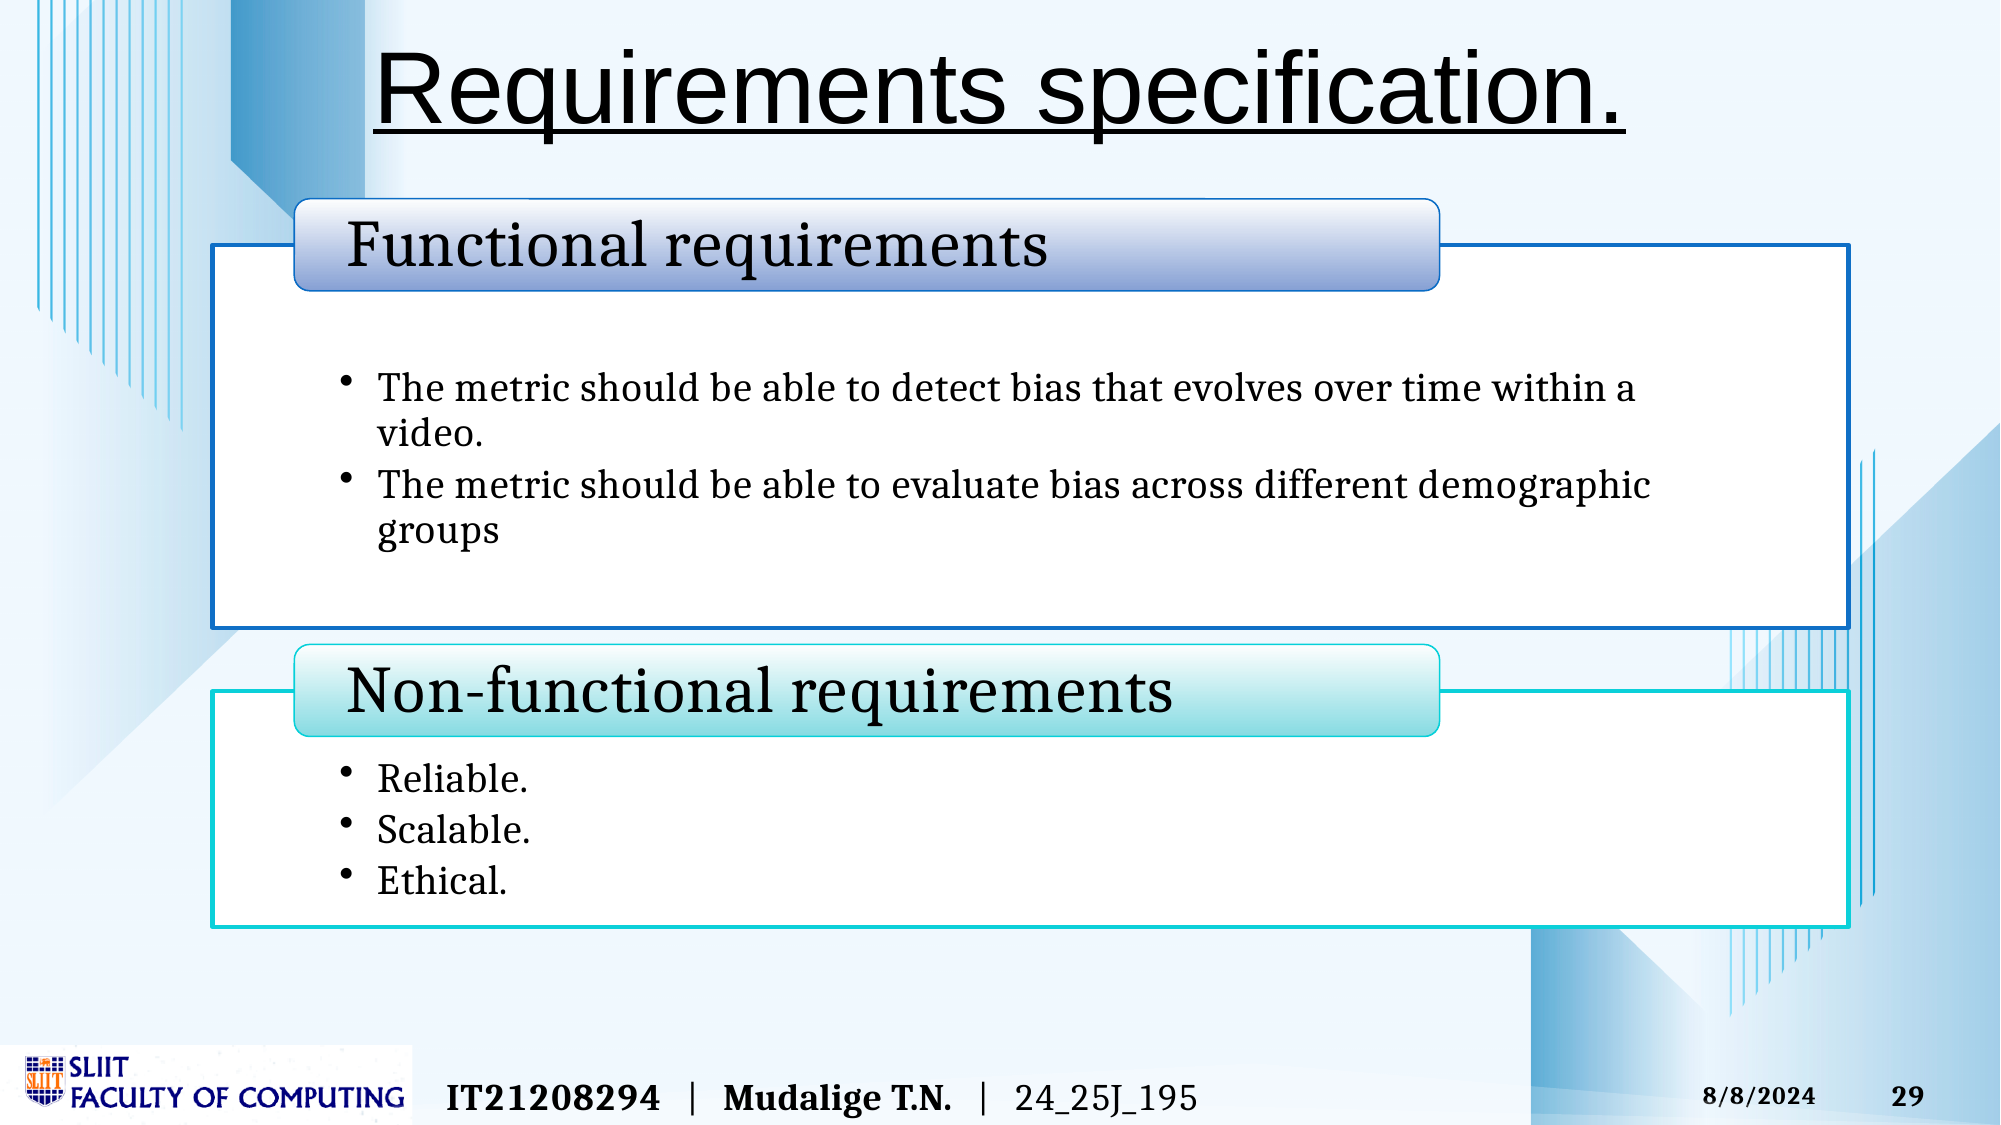

# Requirements specification.

The metric should be able to detect bias that evolves over time within a video.
The metric should be able to evaluate bias across different demographic groups

Functional requirements
Reliable.
Scalable.
Ethical.
Non-functional requirements
IT21208294   |   Mudalige T.N.   |   24_25J_195